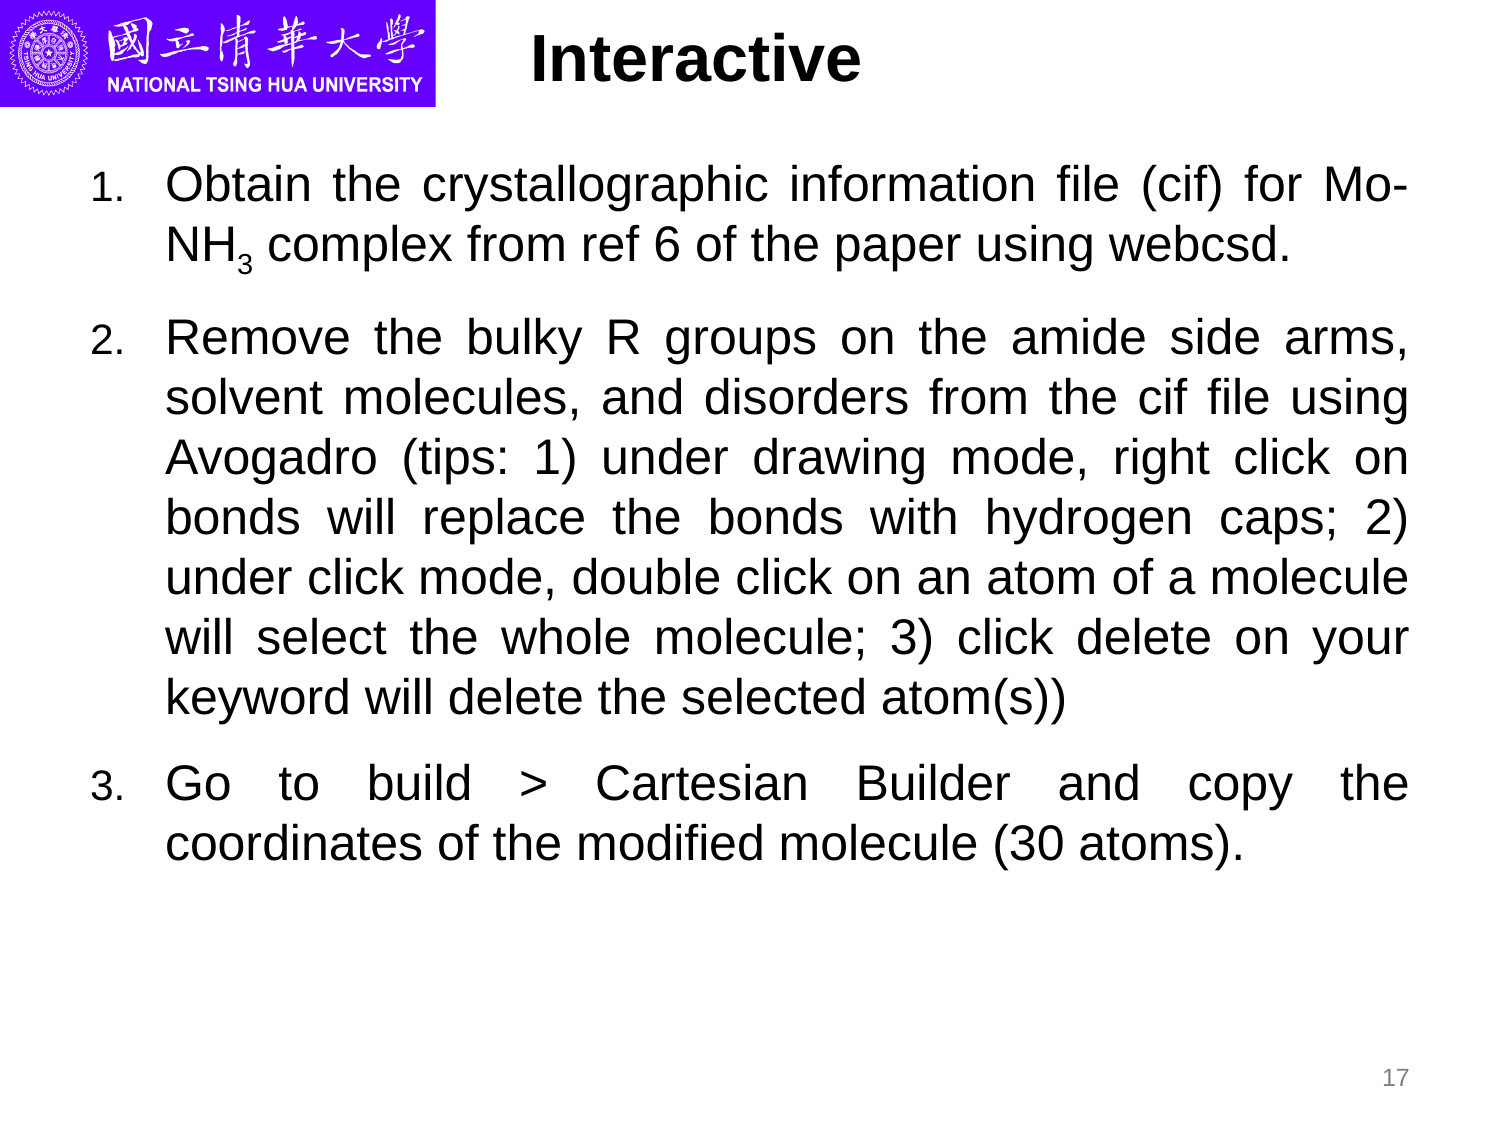

# Interactive
Obtain the crystallographic information file (cif) for Mo-NH3 complex from ref 6 of the paper using webcsd.
Remove the bulky R groups on the amide side arms, solvent molecules, and disorders from the cif file using Avogadro (tips: 1) under drawing mode, right click on bonds will replace the bonds with hydrogen caps; 2) under click mode, double click on an atom of a molecule will select the whole molecule; 3) click delete on your keyword will delete the selected atom(s))
Go to build > Cartesian Builder and copy the coordinates of the modified molecule (30 atoms).

17